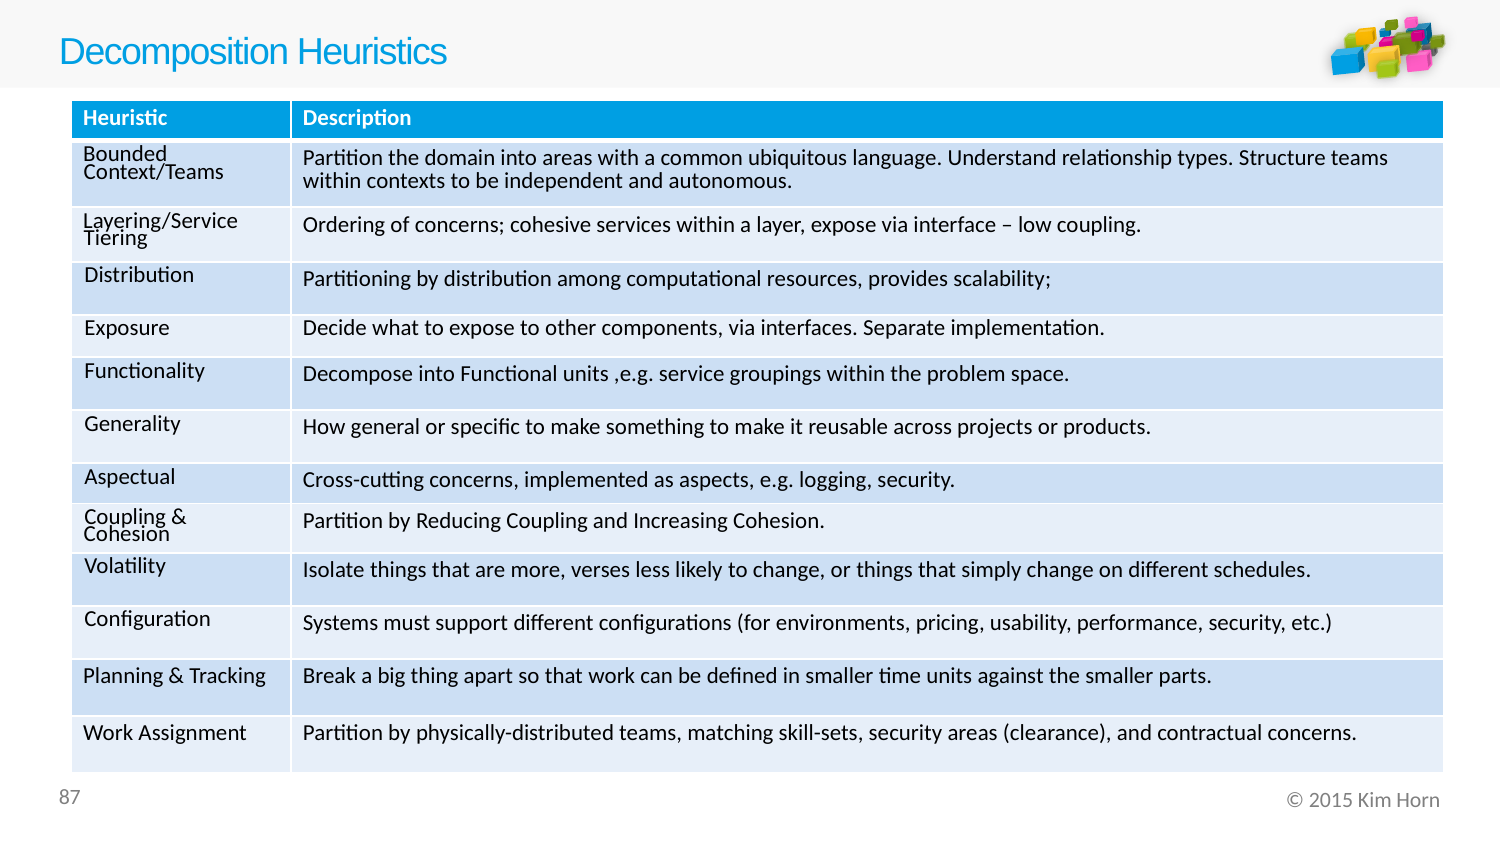

# Decomposition Heuristics
| Heuristic | Description |
| --- | --- |
| Bounded Context/Teams | Partition the domain into areas with a common ubiquitous language. Understand relationship types. Structure teams within contexts to be independent and autonomous. |
| Layering/Service Tiering | Ordering of concerns; cohesive services within a layer, expose via interface – low coupling. |
| Distribution | Partitioning by distribution among computational resources, provides scalability; |
| Exposure | Decide what to expose to other components, via interfaces. Separate implementation. |
| Functionality | Decompose into Functional units ,e.g. service groupings within the problem space. |
| Generality | How general or specific to make something to make it reusable across projects or products. |
| Aspectual | Cross-cutting concerns, implemented as aspects, e.g. logging, security. |
| Coupling & Cohesion | Partition by Reducing Coupling and Increasing Cohesion. |
| Volatility | Isolate things that are more, verses less likely to change, or things that simply change on different schedules. |
| Configuration | Systems must support different configurations (for environments, pricing, usability, performance, security, etc.) |
| Planning & Tracking | Break a big thing apart so that work can be defined in smaller time units against the smaller parts. |
| Work Assignment | Partition by physically-distributed teams, matching skill-sets, security areas (clearance), and contractual concerns. |